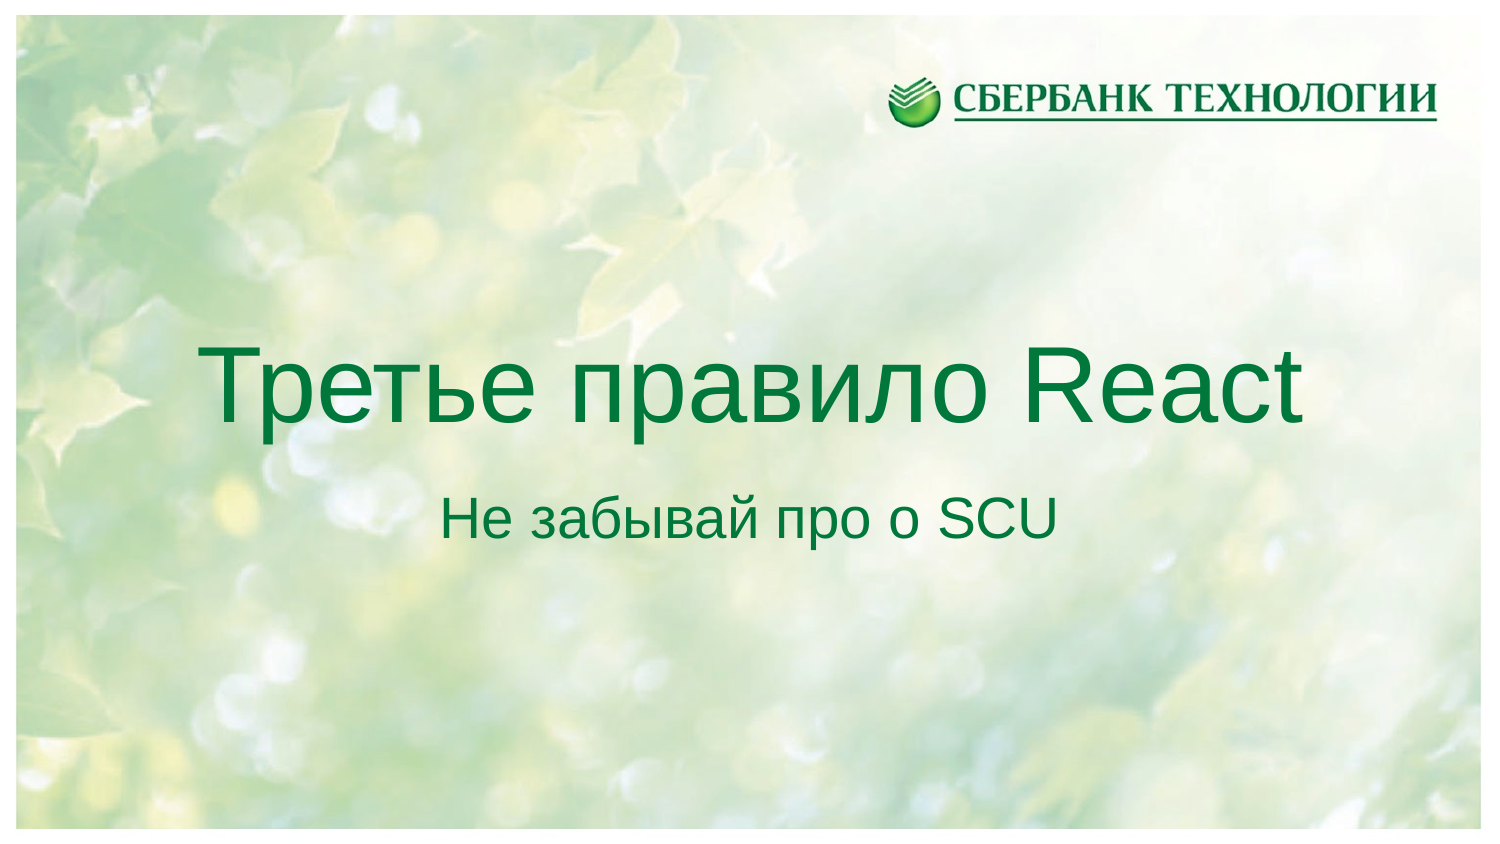

# Третье правило React
Не забывай про о SCU